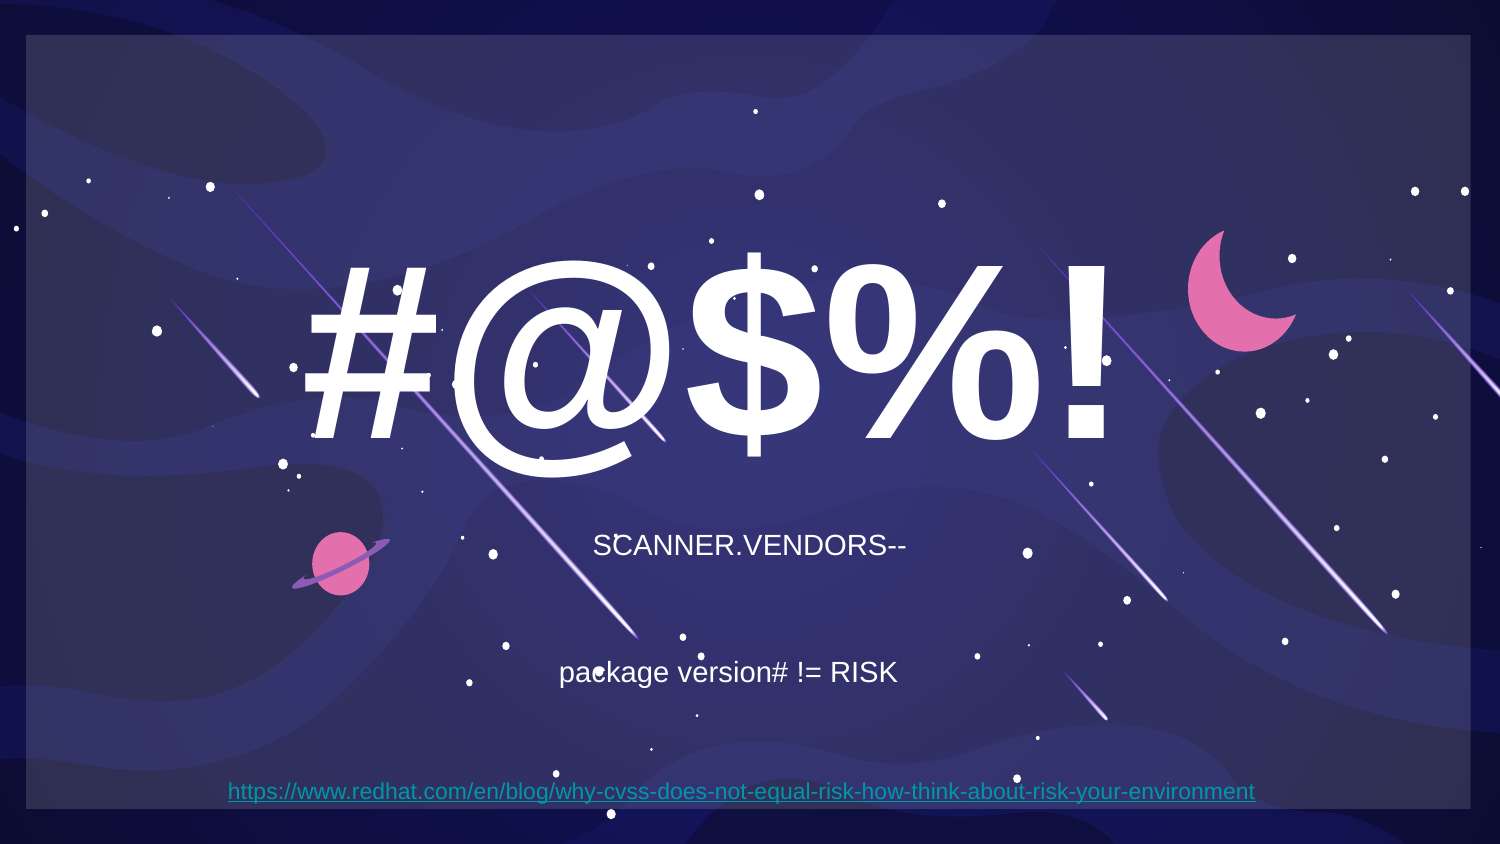

# #@$%!
SCANNER.VENDORS--
package version# != RISK
https://www.redhat.com/en/blog/why-cvss-does-not-equal-risk-how-think-about-risk-your-environment